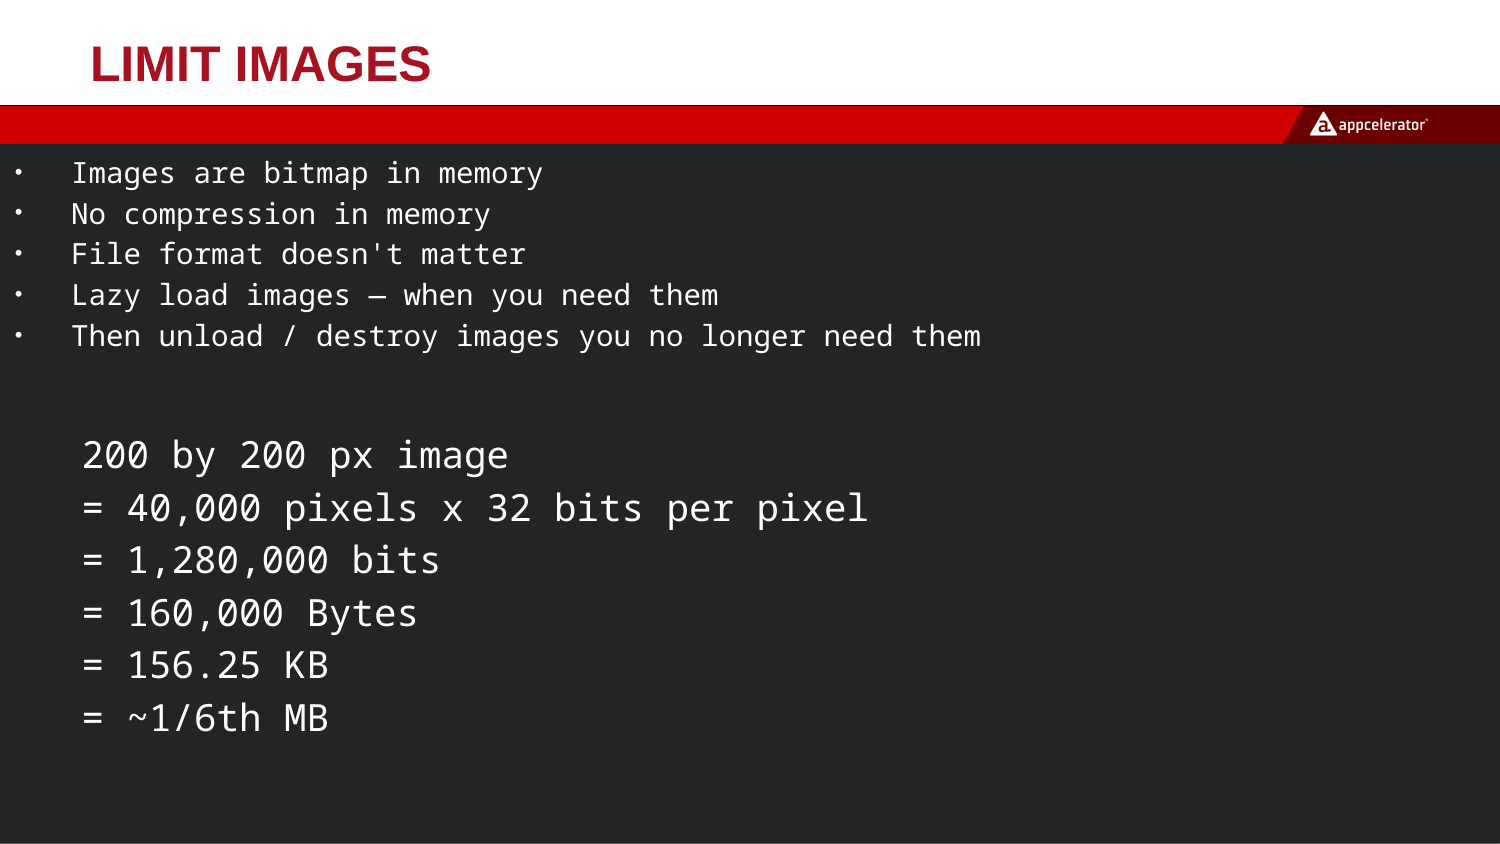

# Limit Images

Images are bitmap in memory
No compression in memory
File format doesn't matter
Lazy load images — when you need them
Then unload / destroy images you no longer need them
200 by 200 px image
= 40,000 pixels x 32 bits per pixel
= 1,280,000 bits
= 160,000 Bytes
= 156.25 KB
= ~1/6th MB